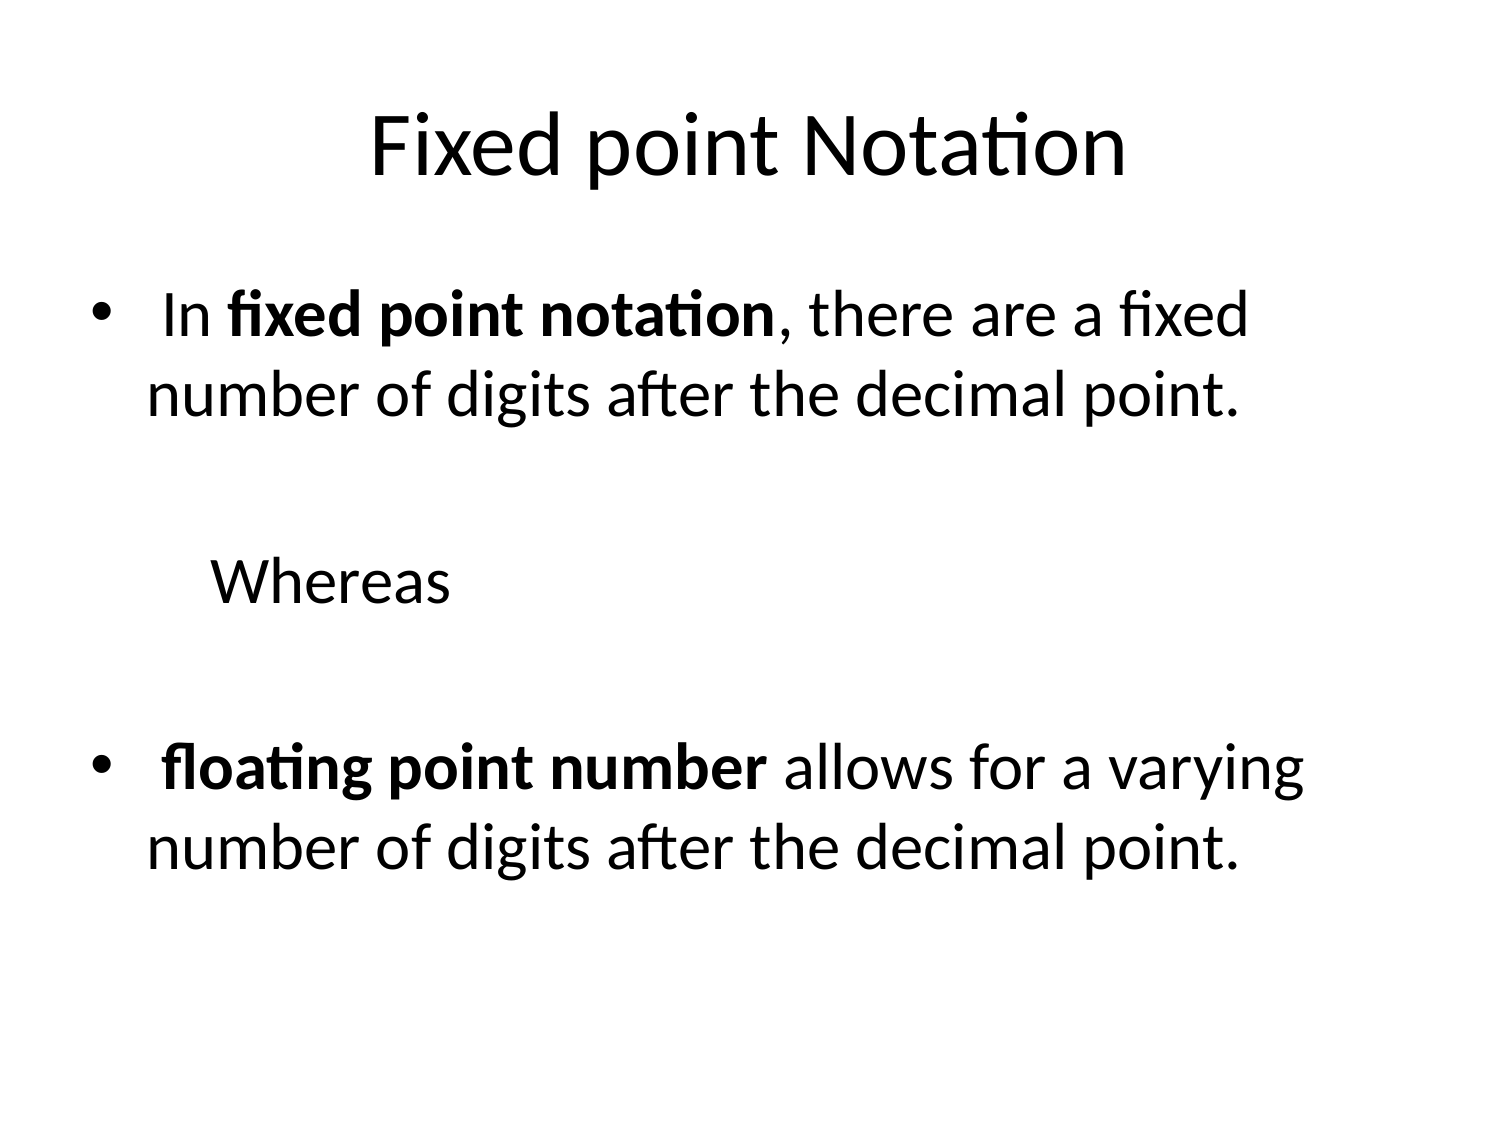

# Fixed point Notation
 In fixed point notation, there are a fixed number of digits after the decimal point.

        Whereas

 floating point number allows for a varying number of digits after the decimal point.